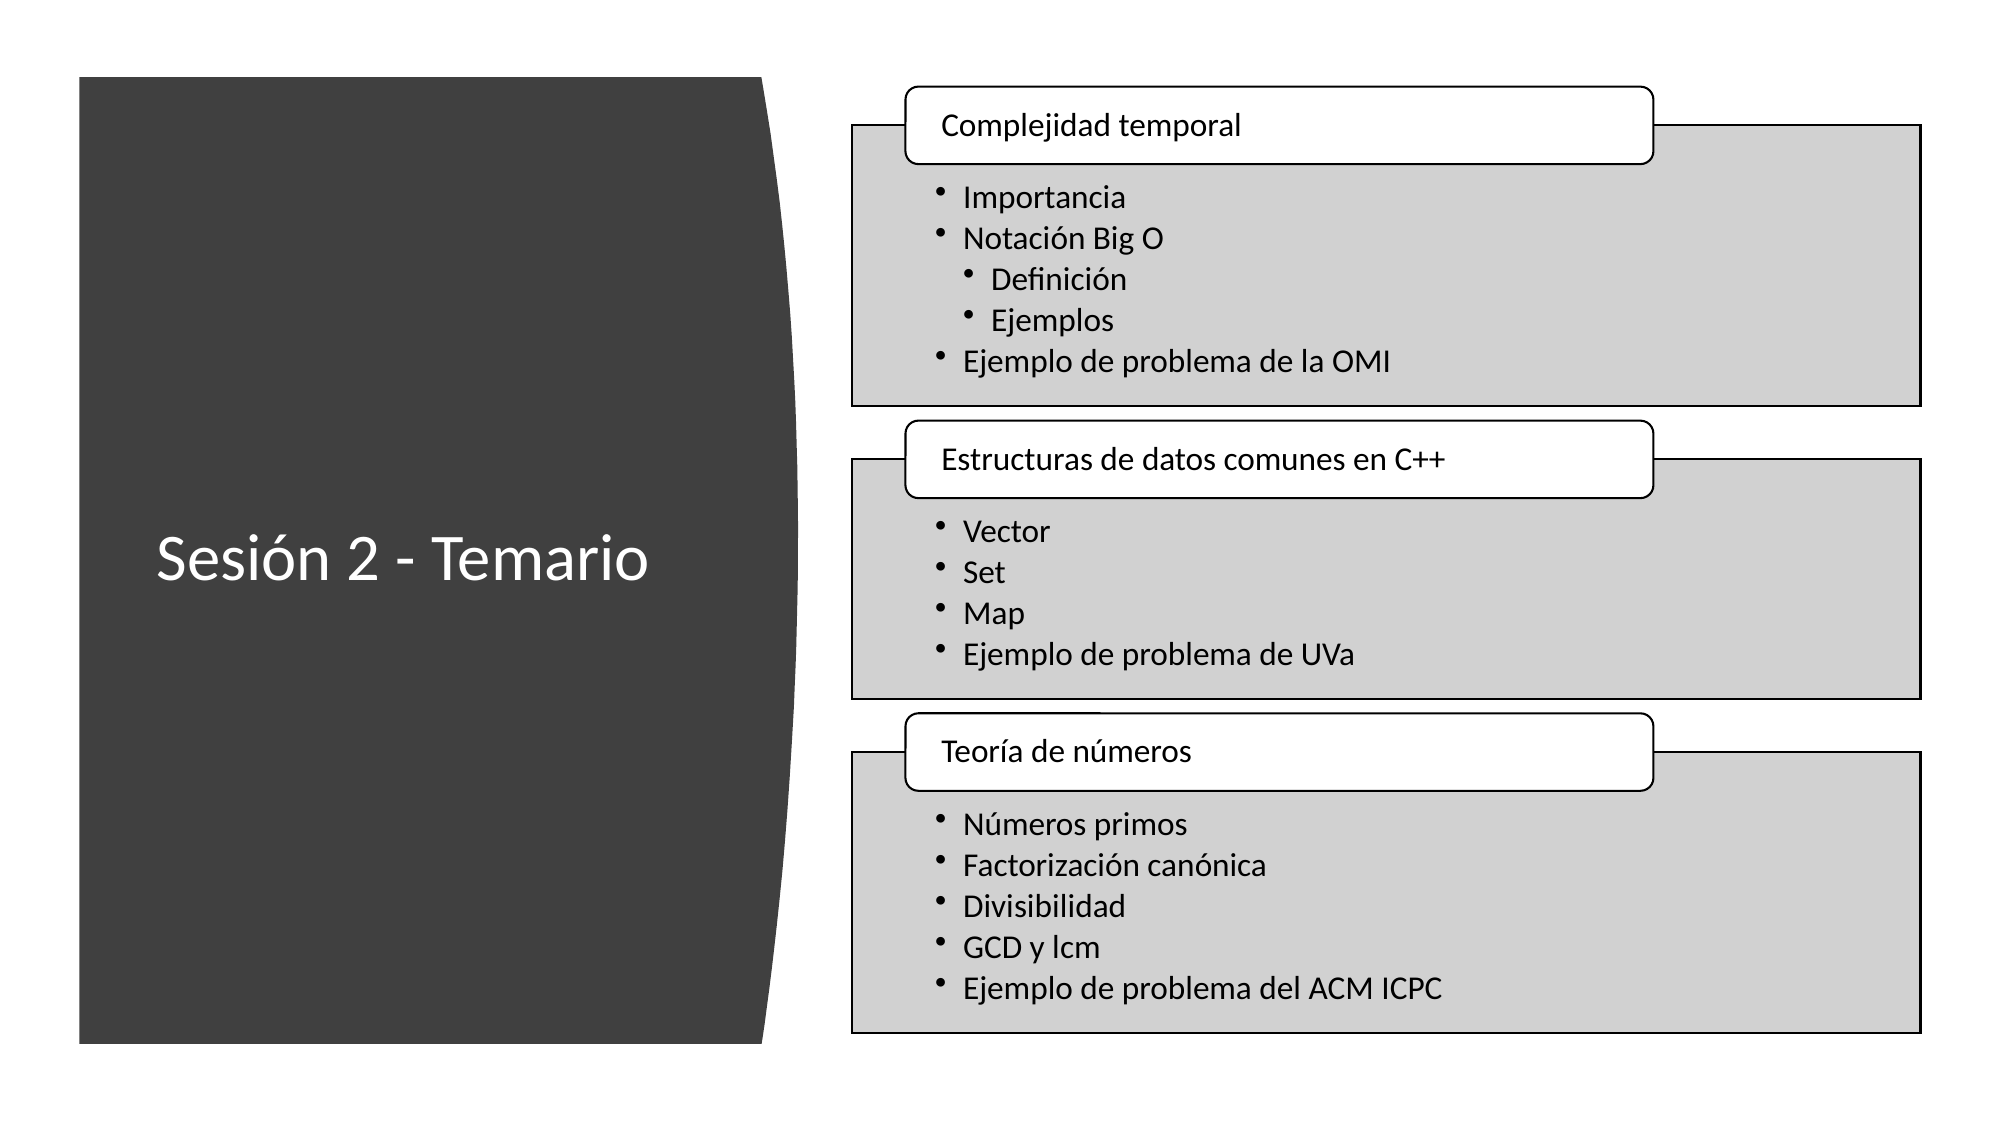

Importancia
Notación Big O
Definición
Ejemplos
Ejemplo de problema de la OMI
Complejidad temporal
Vector
Set
Map
Ejemplo de problema de UVa
Estructuras de datos comunes en C++
Números primos
Factorización canónica
Divisibilidad
GCD y lcm
Ejemplo de problema del ACM ICPC
Teoría de números

# Sesión 2 - Temario